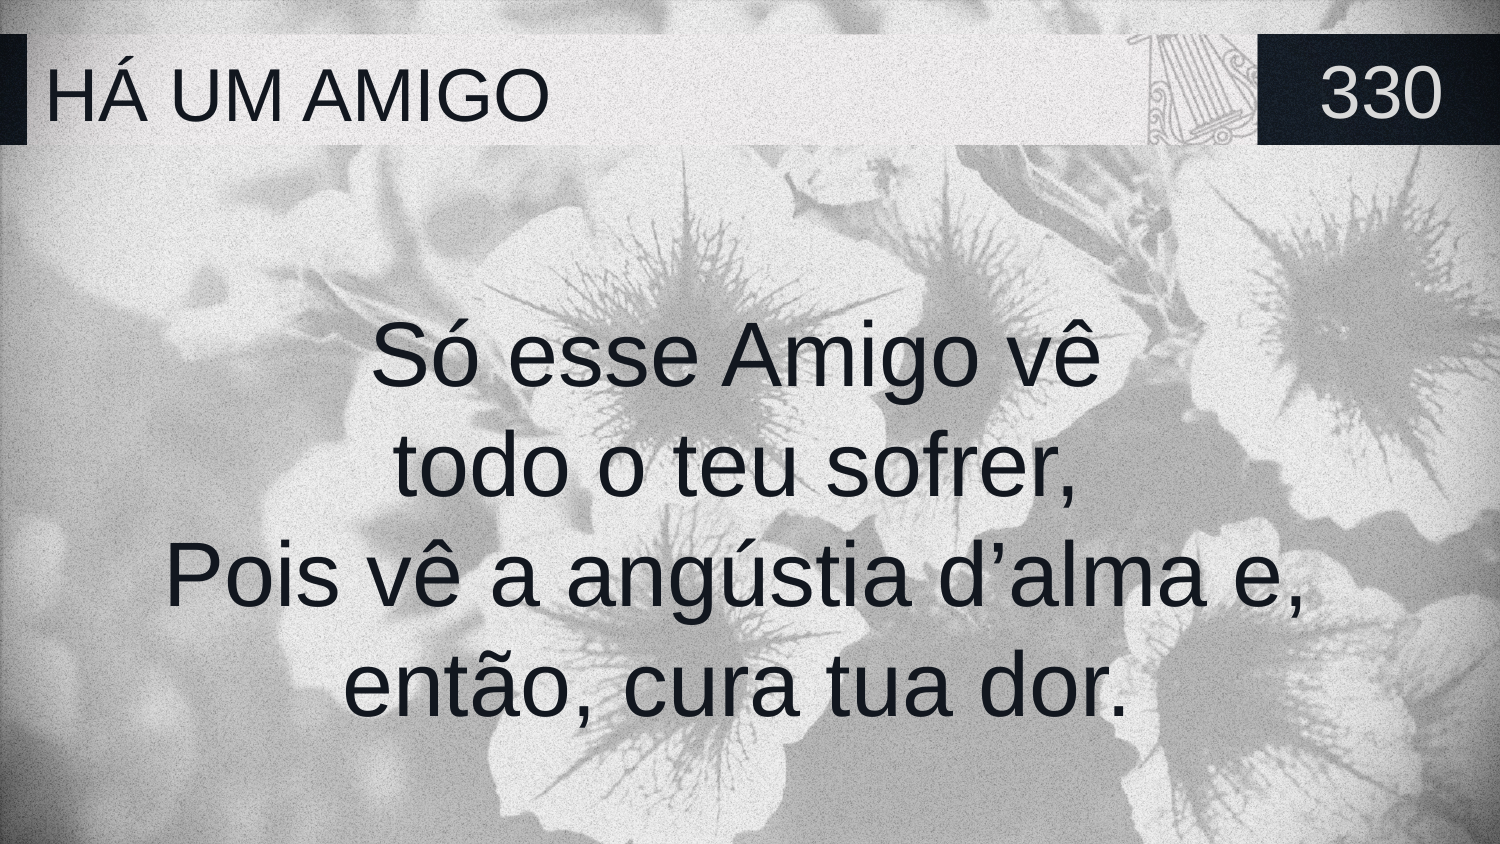

# HÁ UM AMIGO
330
Só esse Amigo vê
todo o teu sofrer,
Pois vê a angústia d’alma e,
então, cura tua dor.